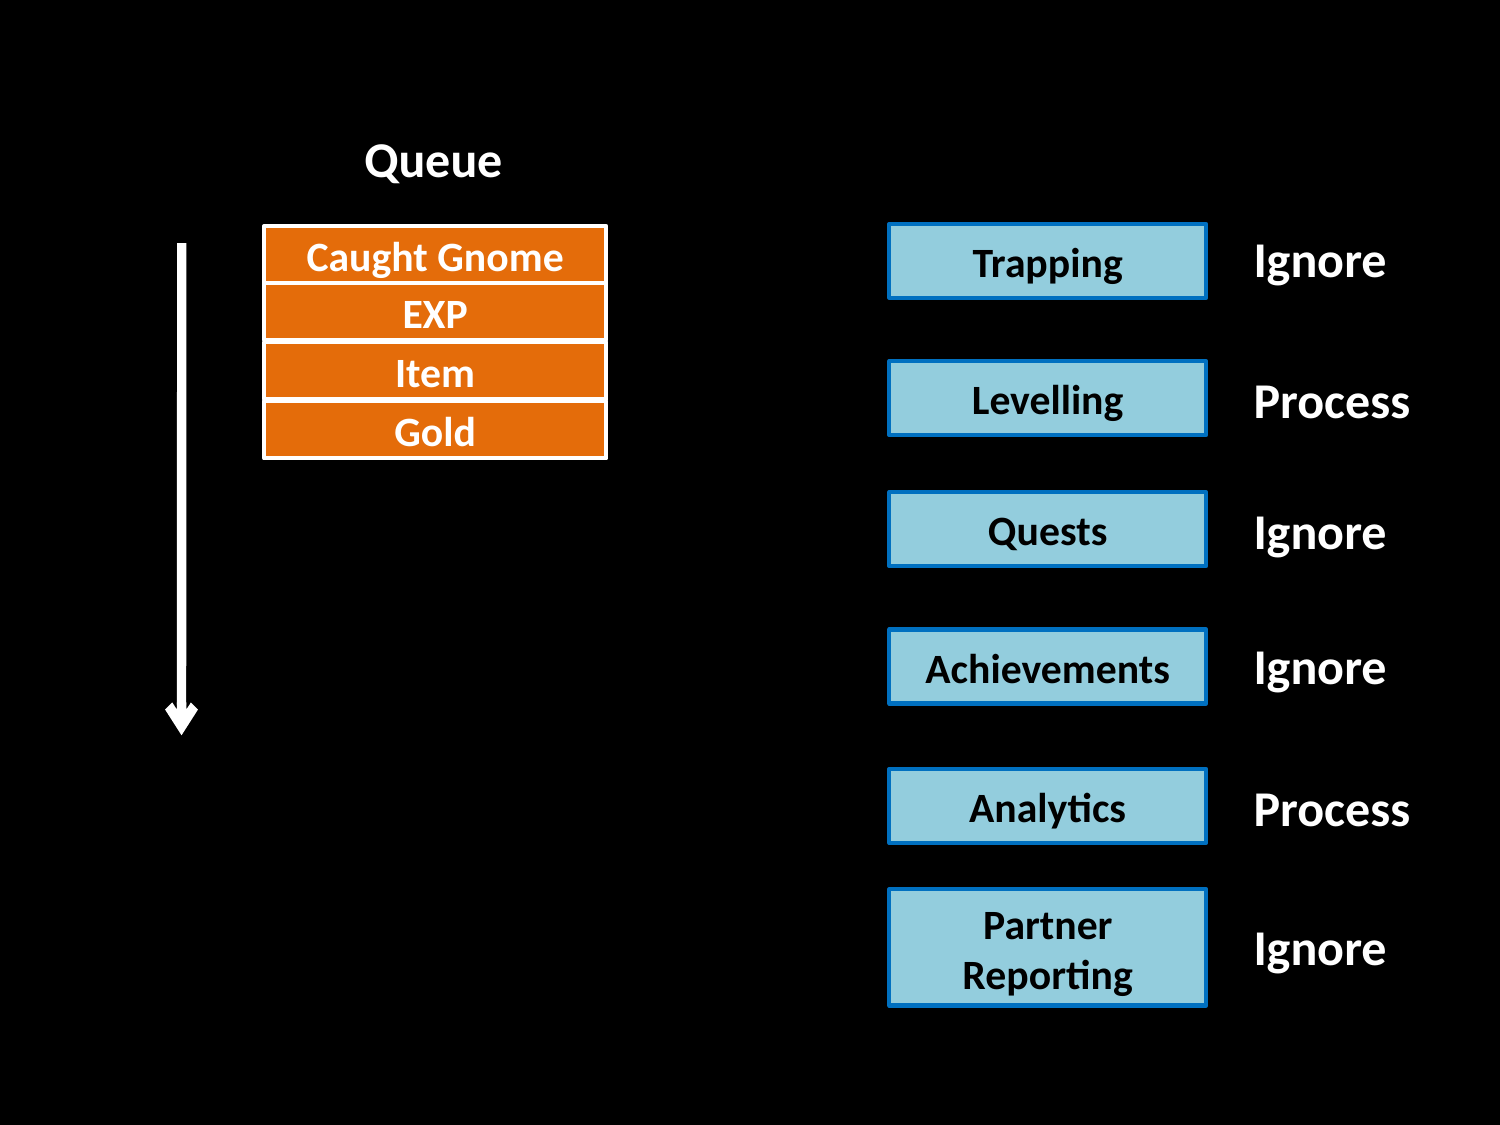

Queue
Ignore
Trapping
Caught Gnome
EXP
Item
Levelling
Process
Gold
Quests
Ignore
Ignore
Achievements
Analytics
Process
Partner Reporting
Ignore